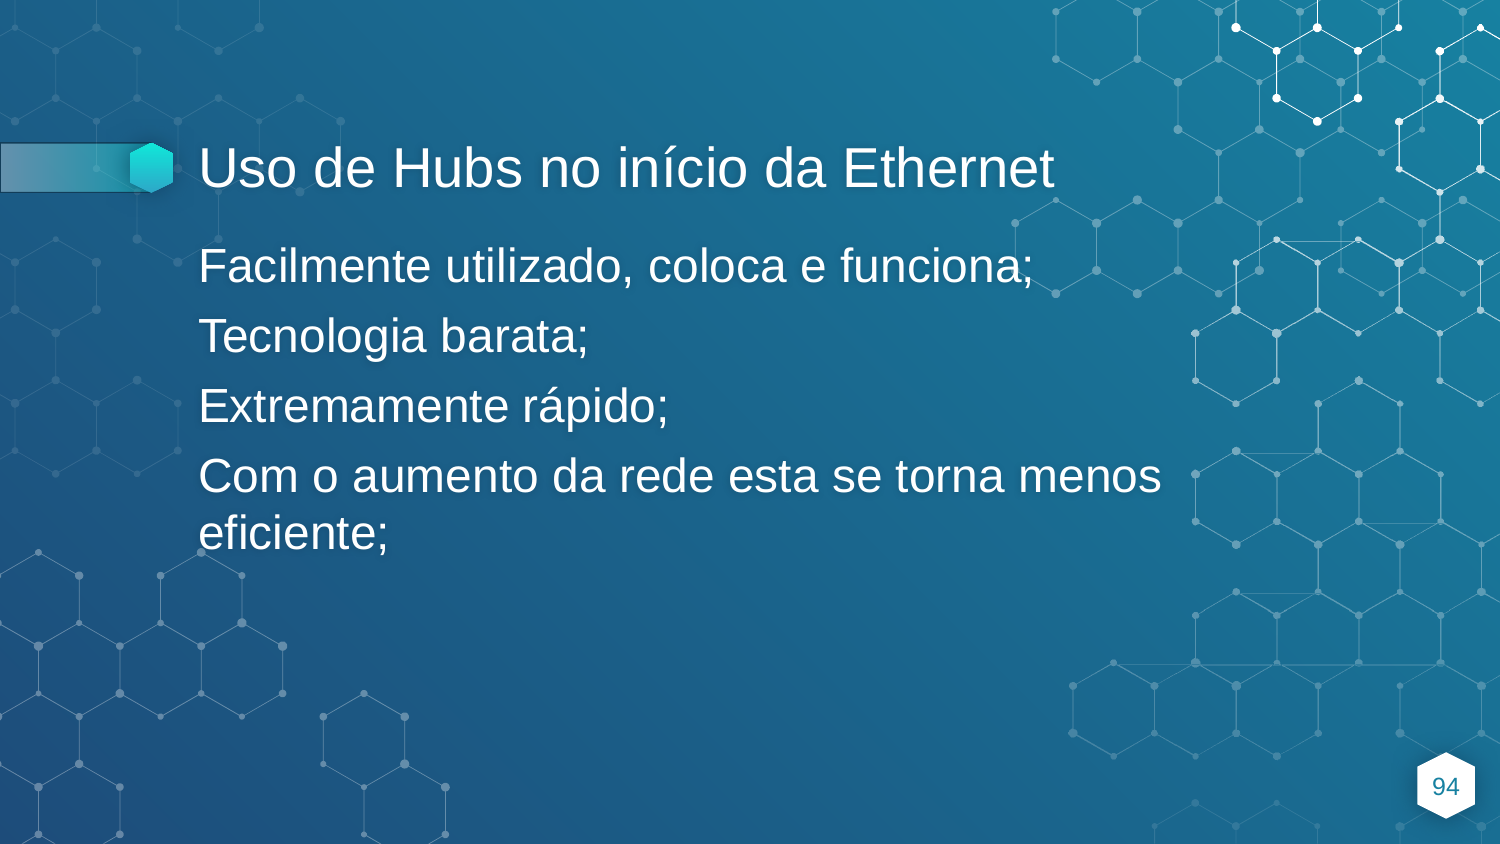

# Uso de Hubs no início da Ethernet
Facilmente utilizado, coloca e funciona;
Tecnologia barata;
Extremamente rápido;
Com o aumento da rede esta se torna menos eficiente;

94